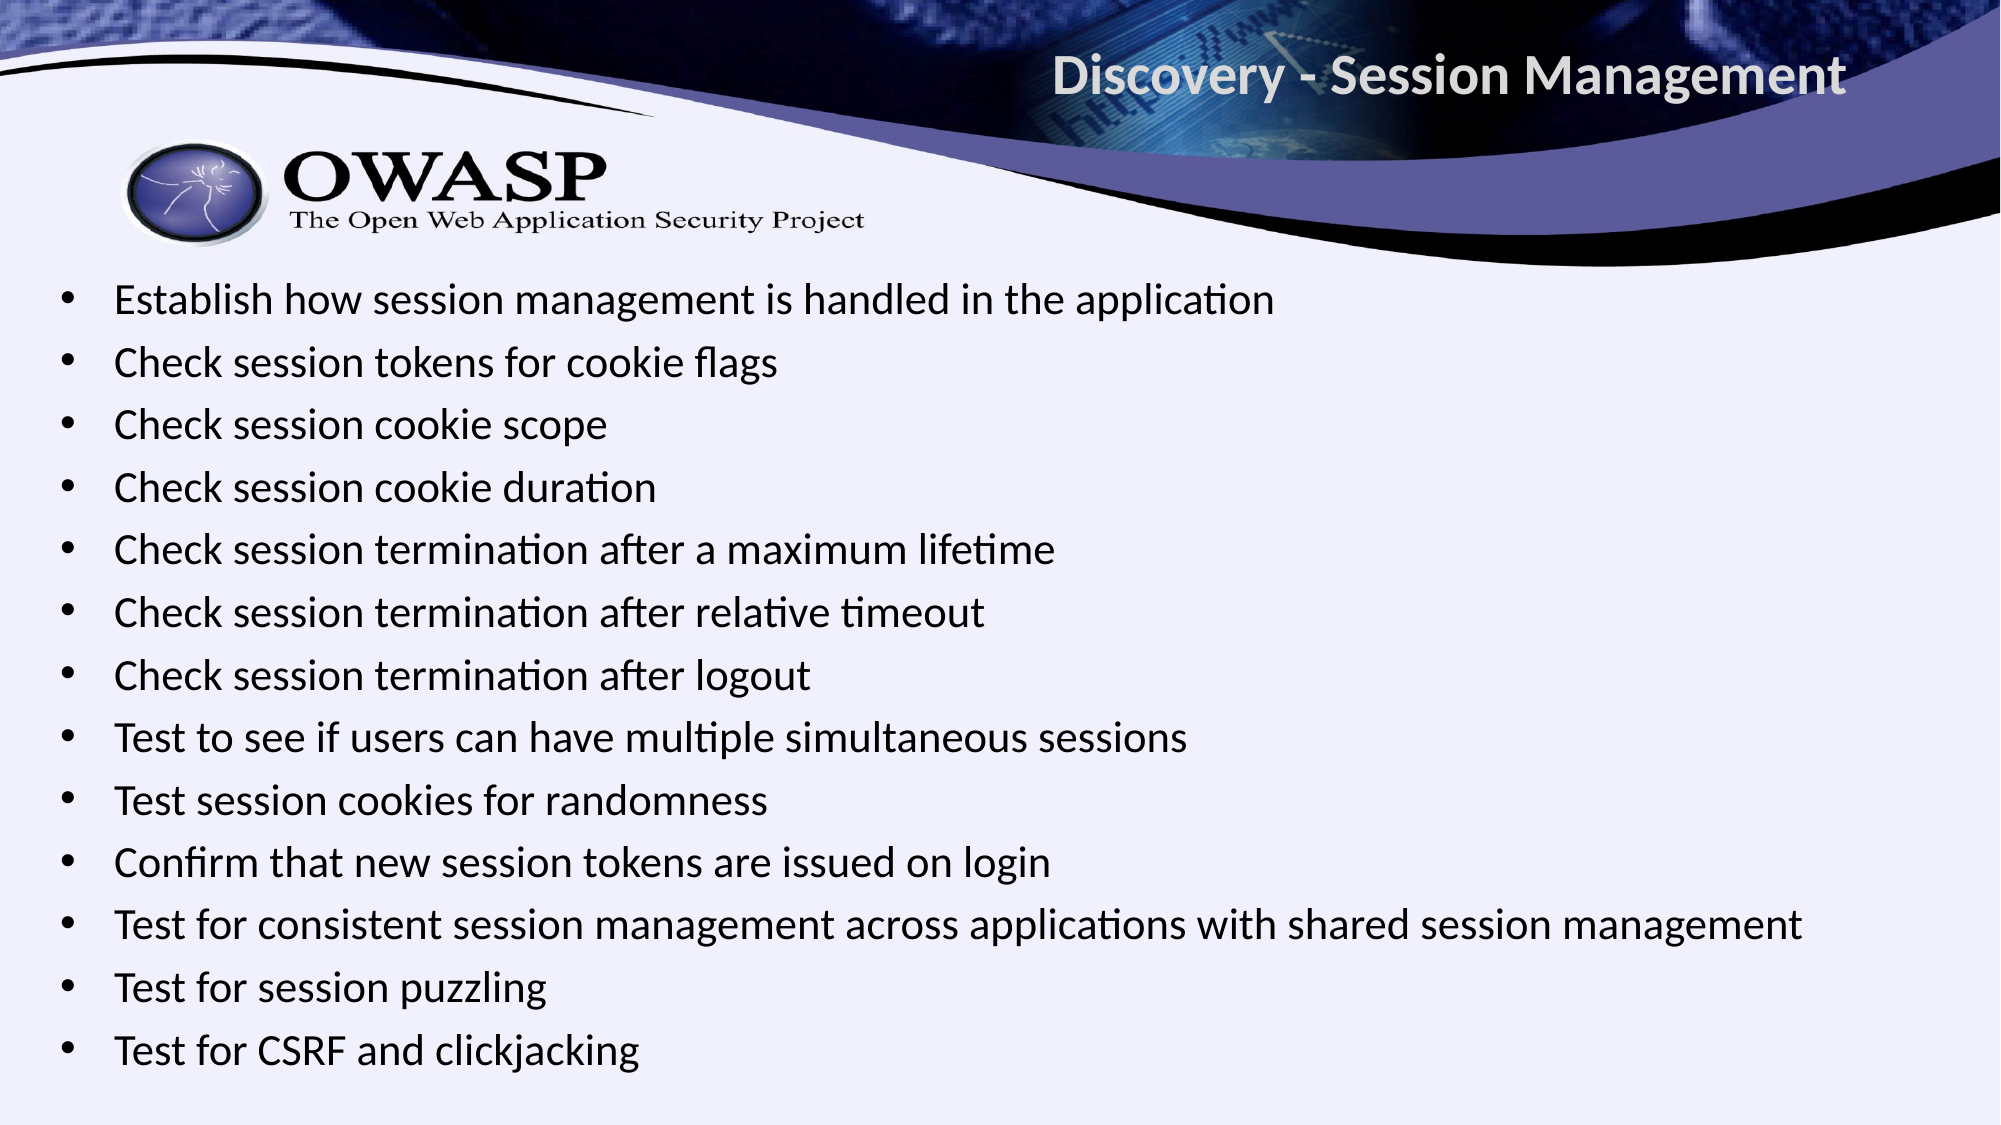

# Discovery - Session Management
Establish how session management is handled in the application
Check session tokens for cookie flags
Check session cookie scope
Check session cookie duration
Check session termination after a maximum lifetime
Check session termination after relative timeout
Check session termination after logout
Test to see if users can have multiple simultaneous sessions
Test session cookies for randomness
Confirm that new session tokens are issued on login
Test for consistent session management across applications with shared session management
Test for session puzzling
Test for CSRF and clickjacking